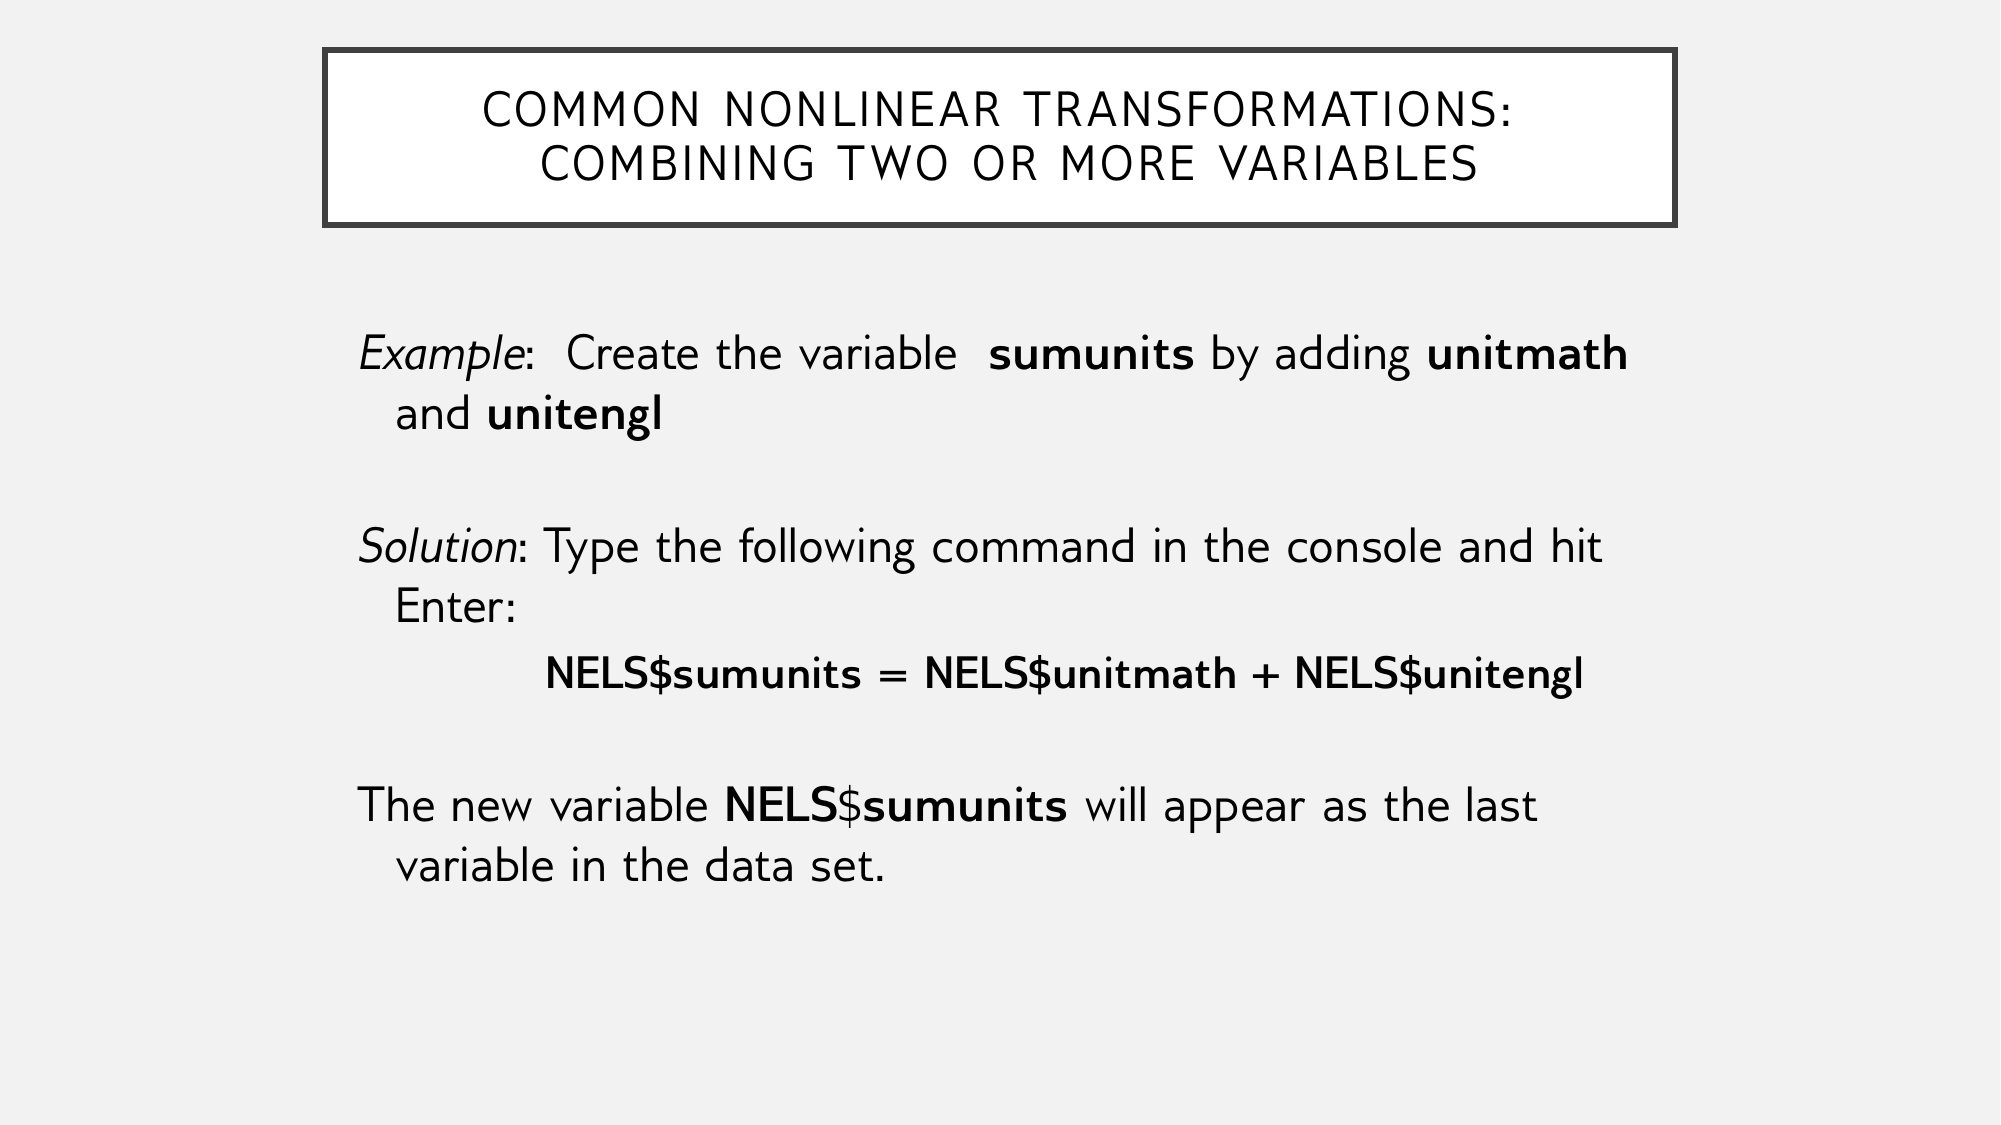

Common Nonlinear Transformations:
 Combining Two or More Variables
Example:  Create the variable  sumunits by adding unitmath and unitengl

Solution: Type the following command in the console and hit Enter:
		NELS$sumunits = NELS$unitmath + NELS$unitengl

The new variable NELS$sumunits will appear as the last variable in the data set.